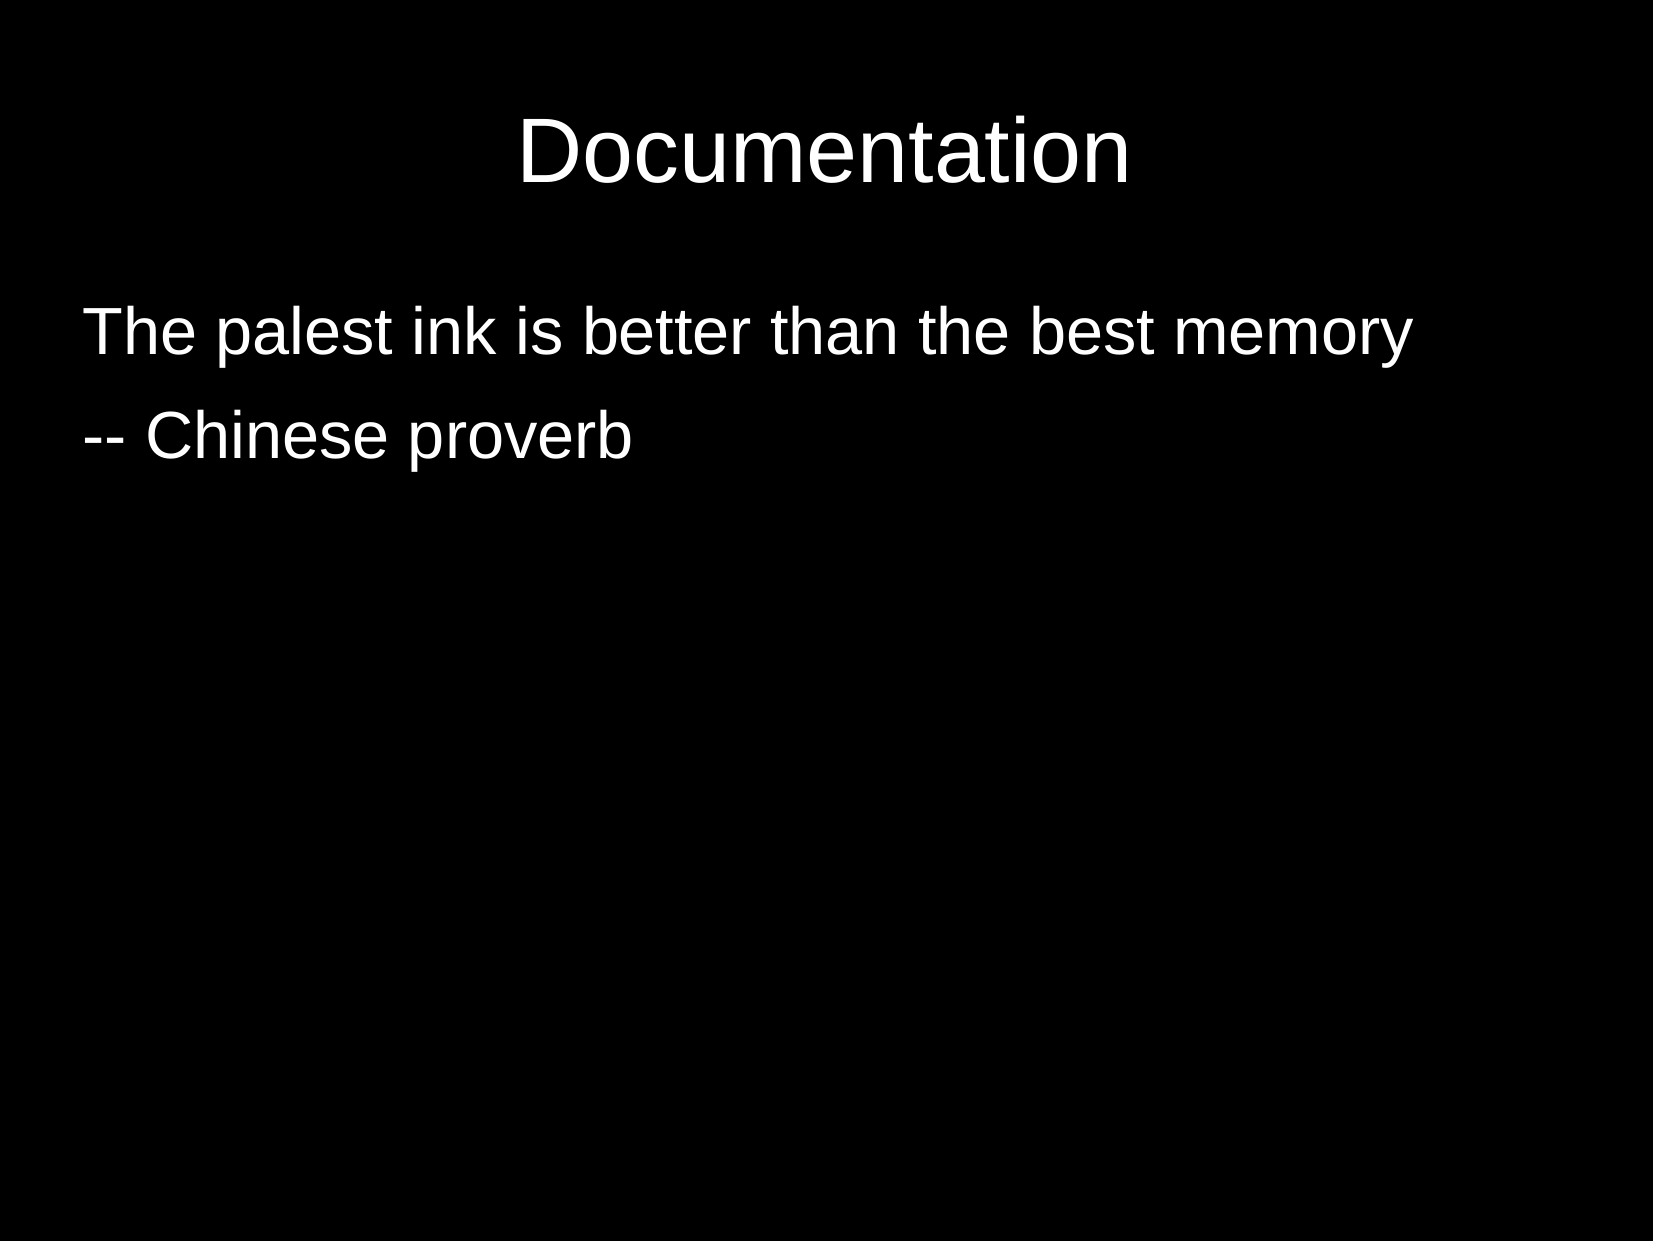

# Documentation
The palest ink is better than the best memory
-- Chinese proverb